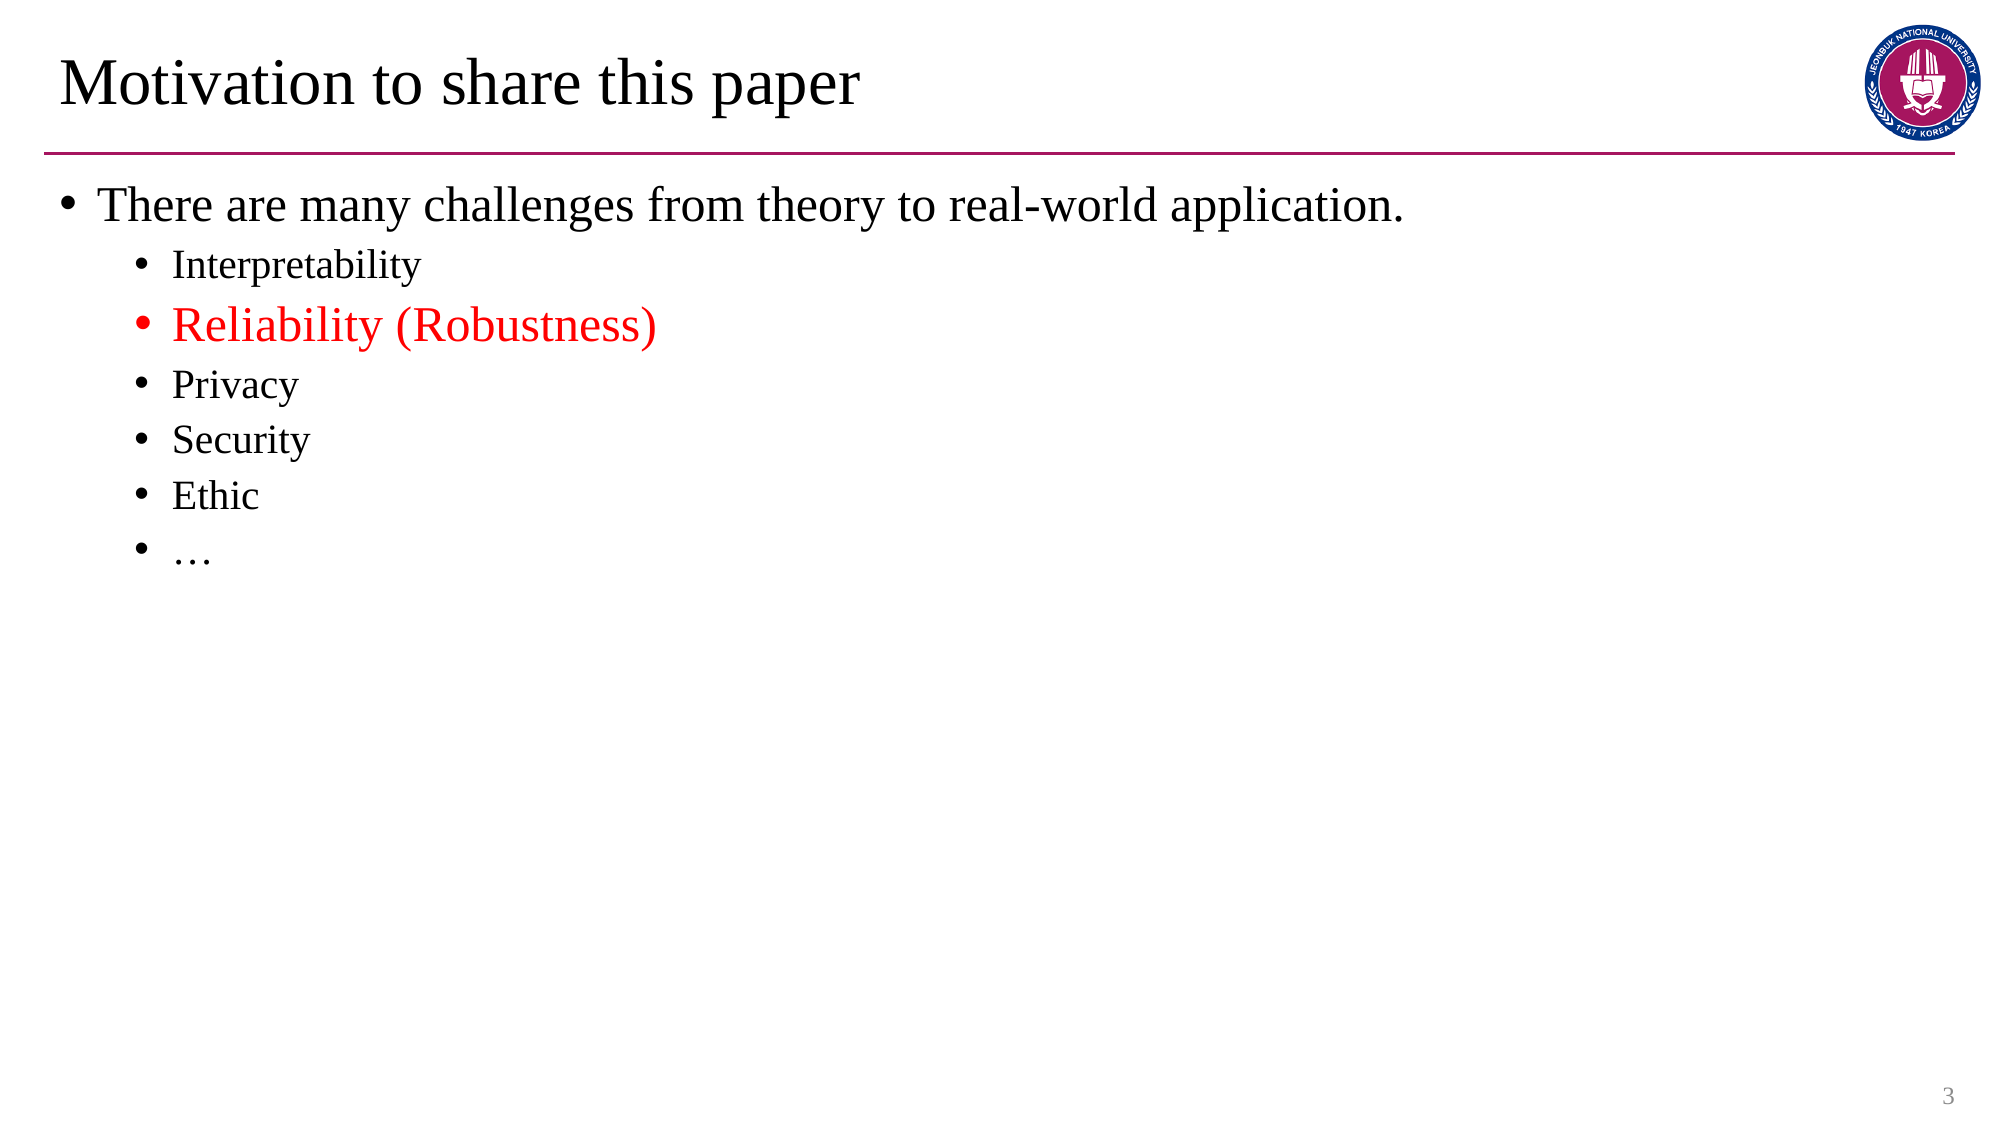

# Motivation to share this paper
There are many challenges from theory to real-world application.
Interpretability
Reliability (Robustness)
Privacy
Security
Ethic
…
3